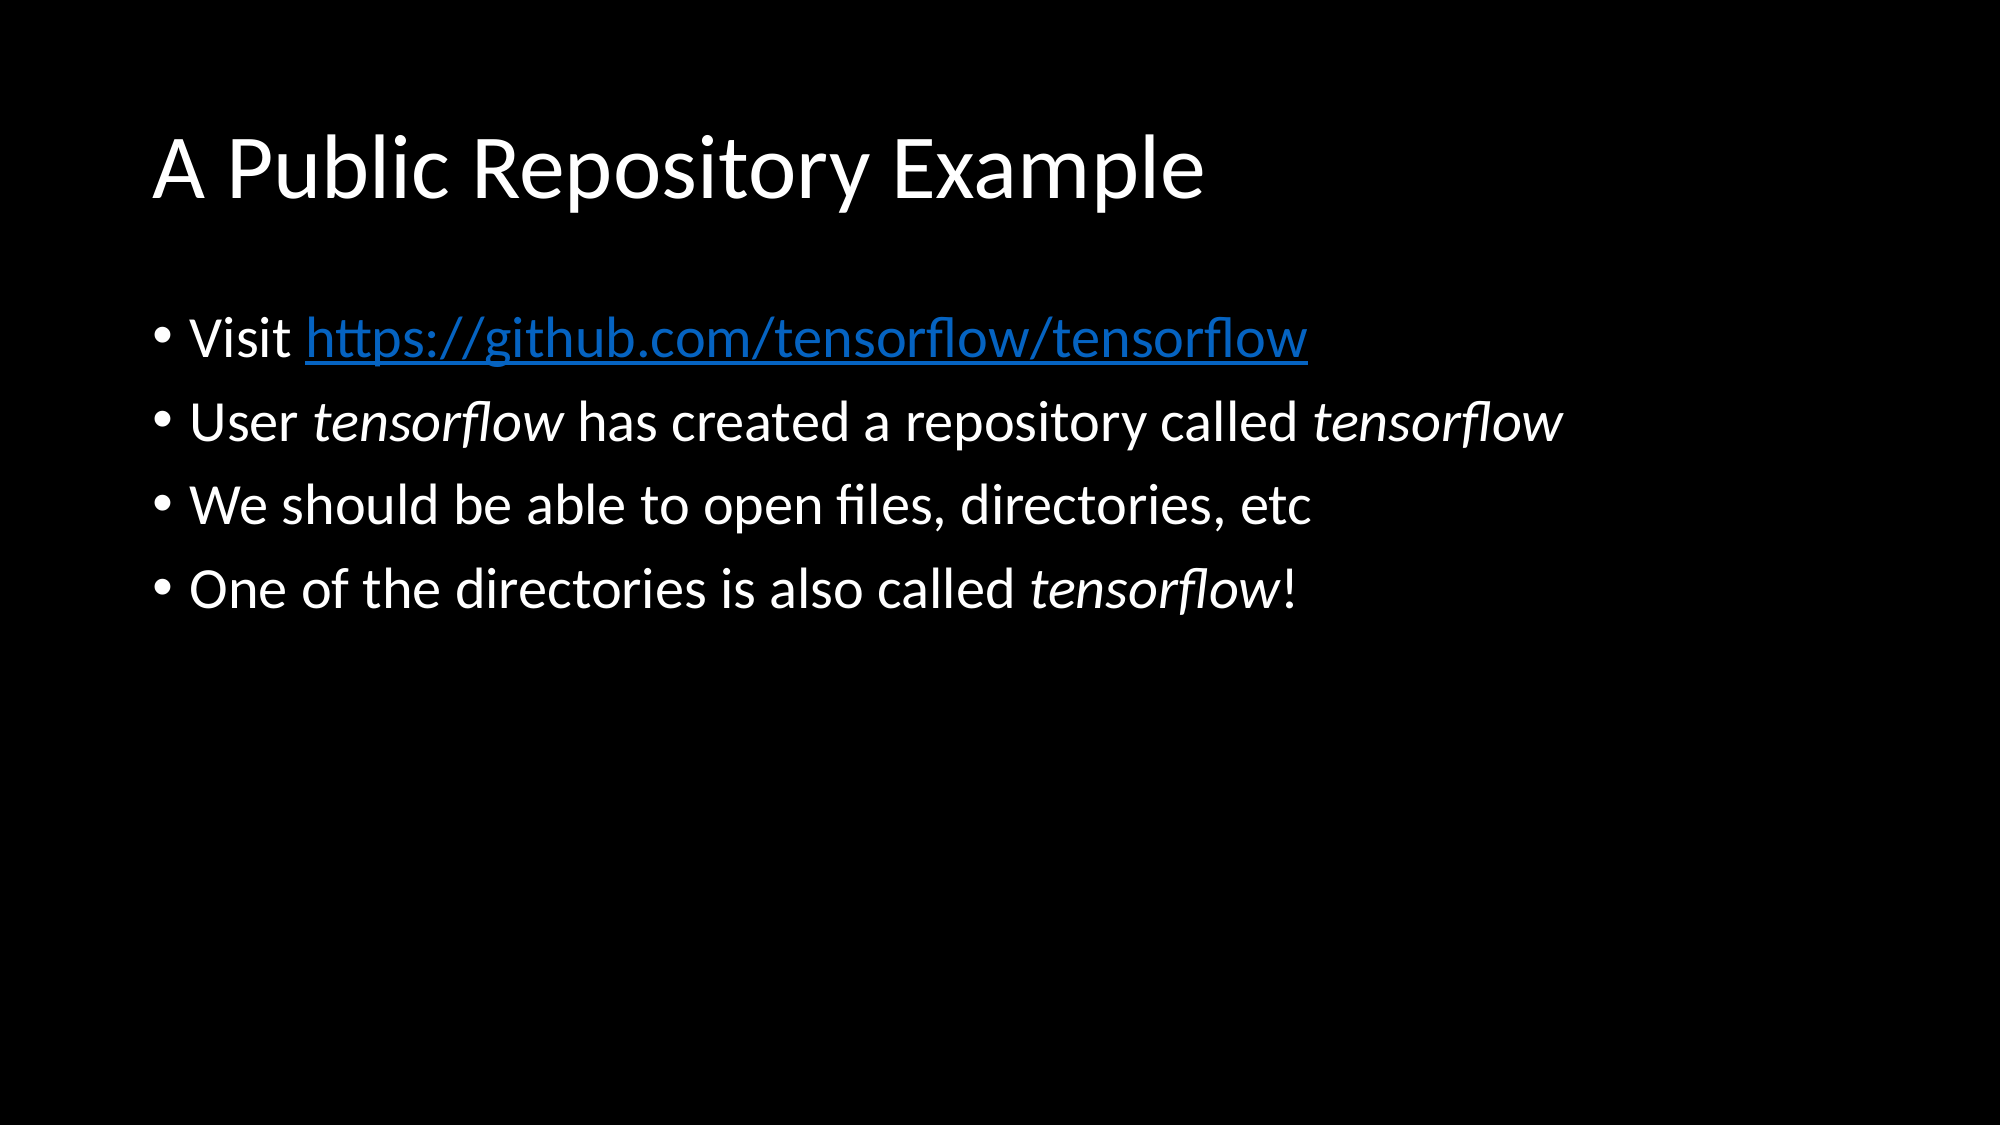

# A Public Repository Example
Visit https://github.com/tensorflow/tensorflow
User tensorflow has created a repository called tensorflow
We should be able to open files, directories, etc
One of the directories is also called tensorflow!